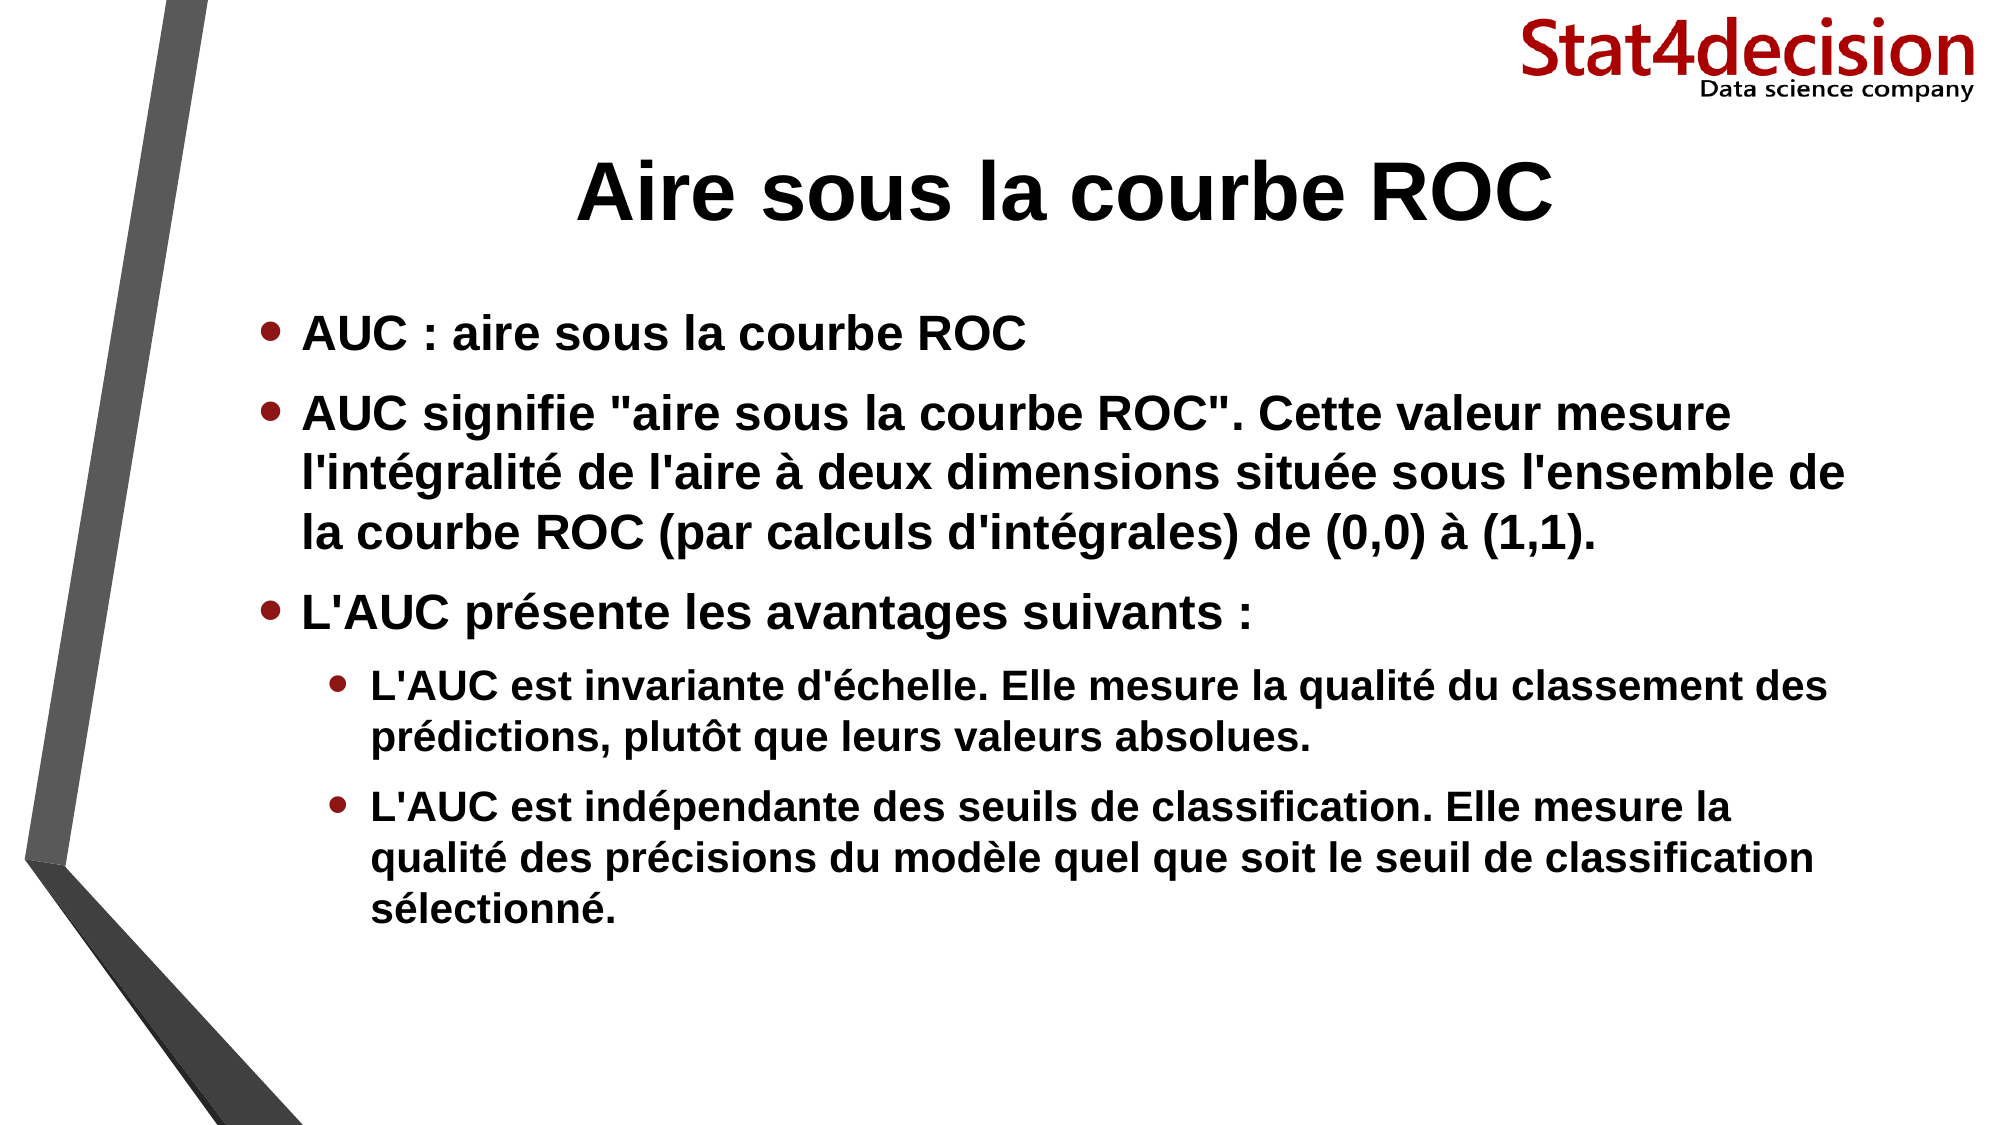

# Aire sous la courbe ROC
AUC : aire sous la courbe ROC
AUC signifie "aire sous la courbe ROC". Cette valeur mesure l'intégralité de l'aire à deux dimensions située sous l'ensemble de la courbe ROC (par calculs d'intégrales) de (0,0) à (1,1).
L'AUC présente les avantages suivants :
L'AUC est invariante d'échelle. Elle mesure la qualité du classement des prédictions, plutôt que leurs valeurs absolues.
L'AUC est indépendante des seuils de classification. Elle mesure la qualité des précisions du modèle quel que soit le seuil de classification sélectionné.